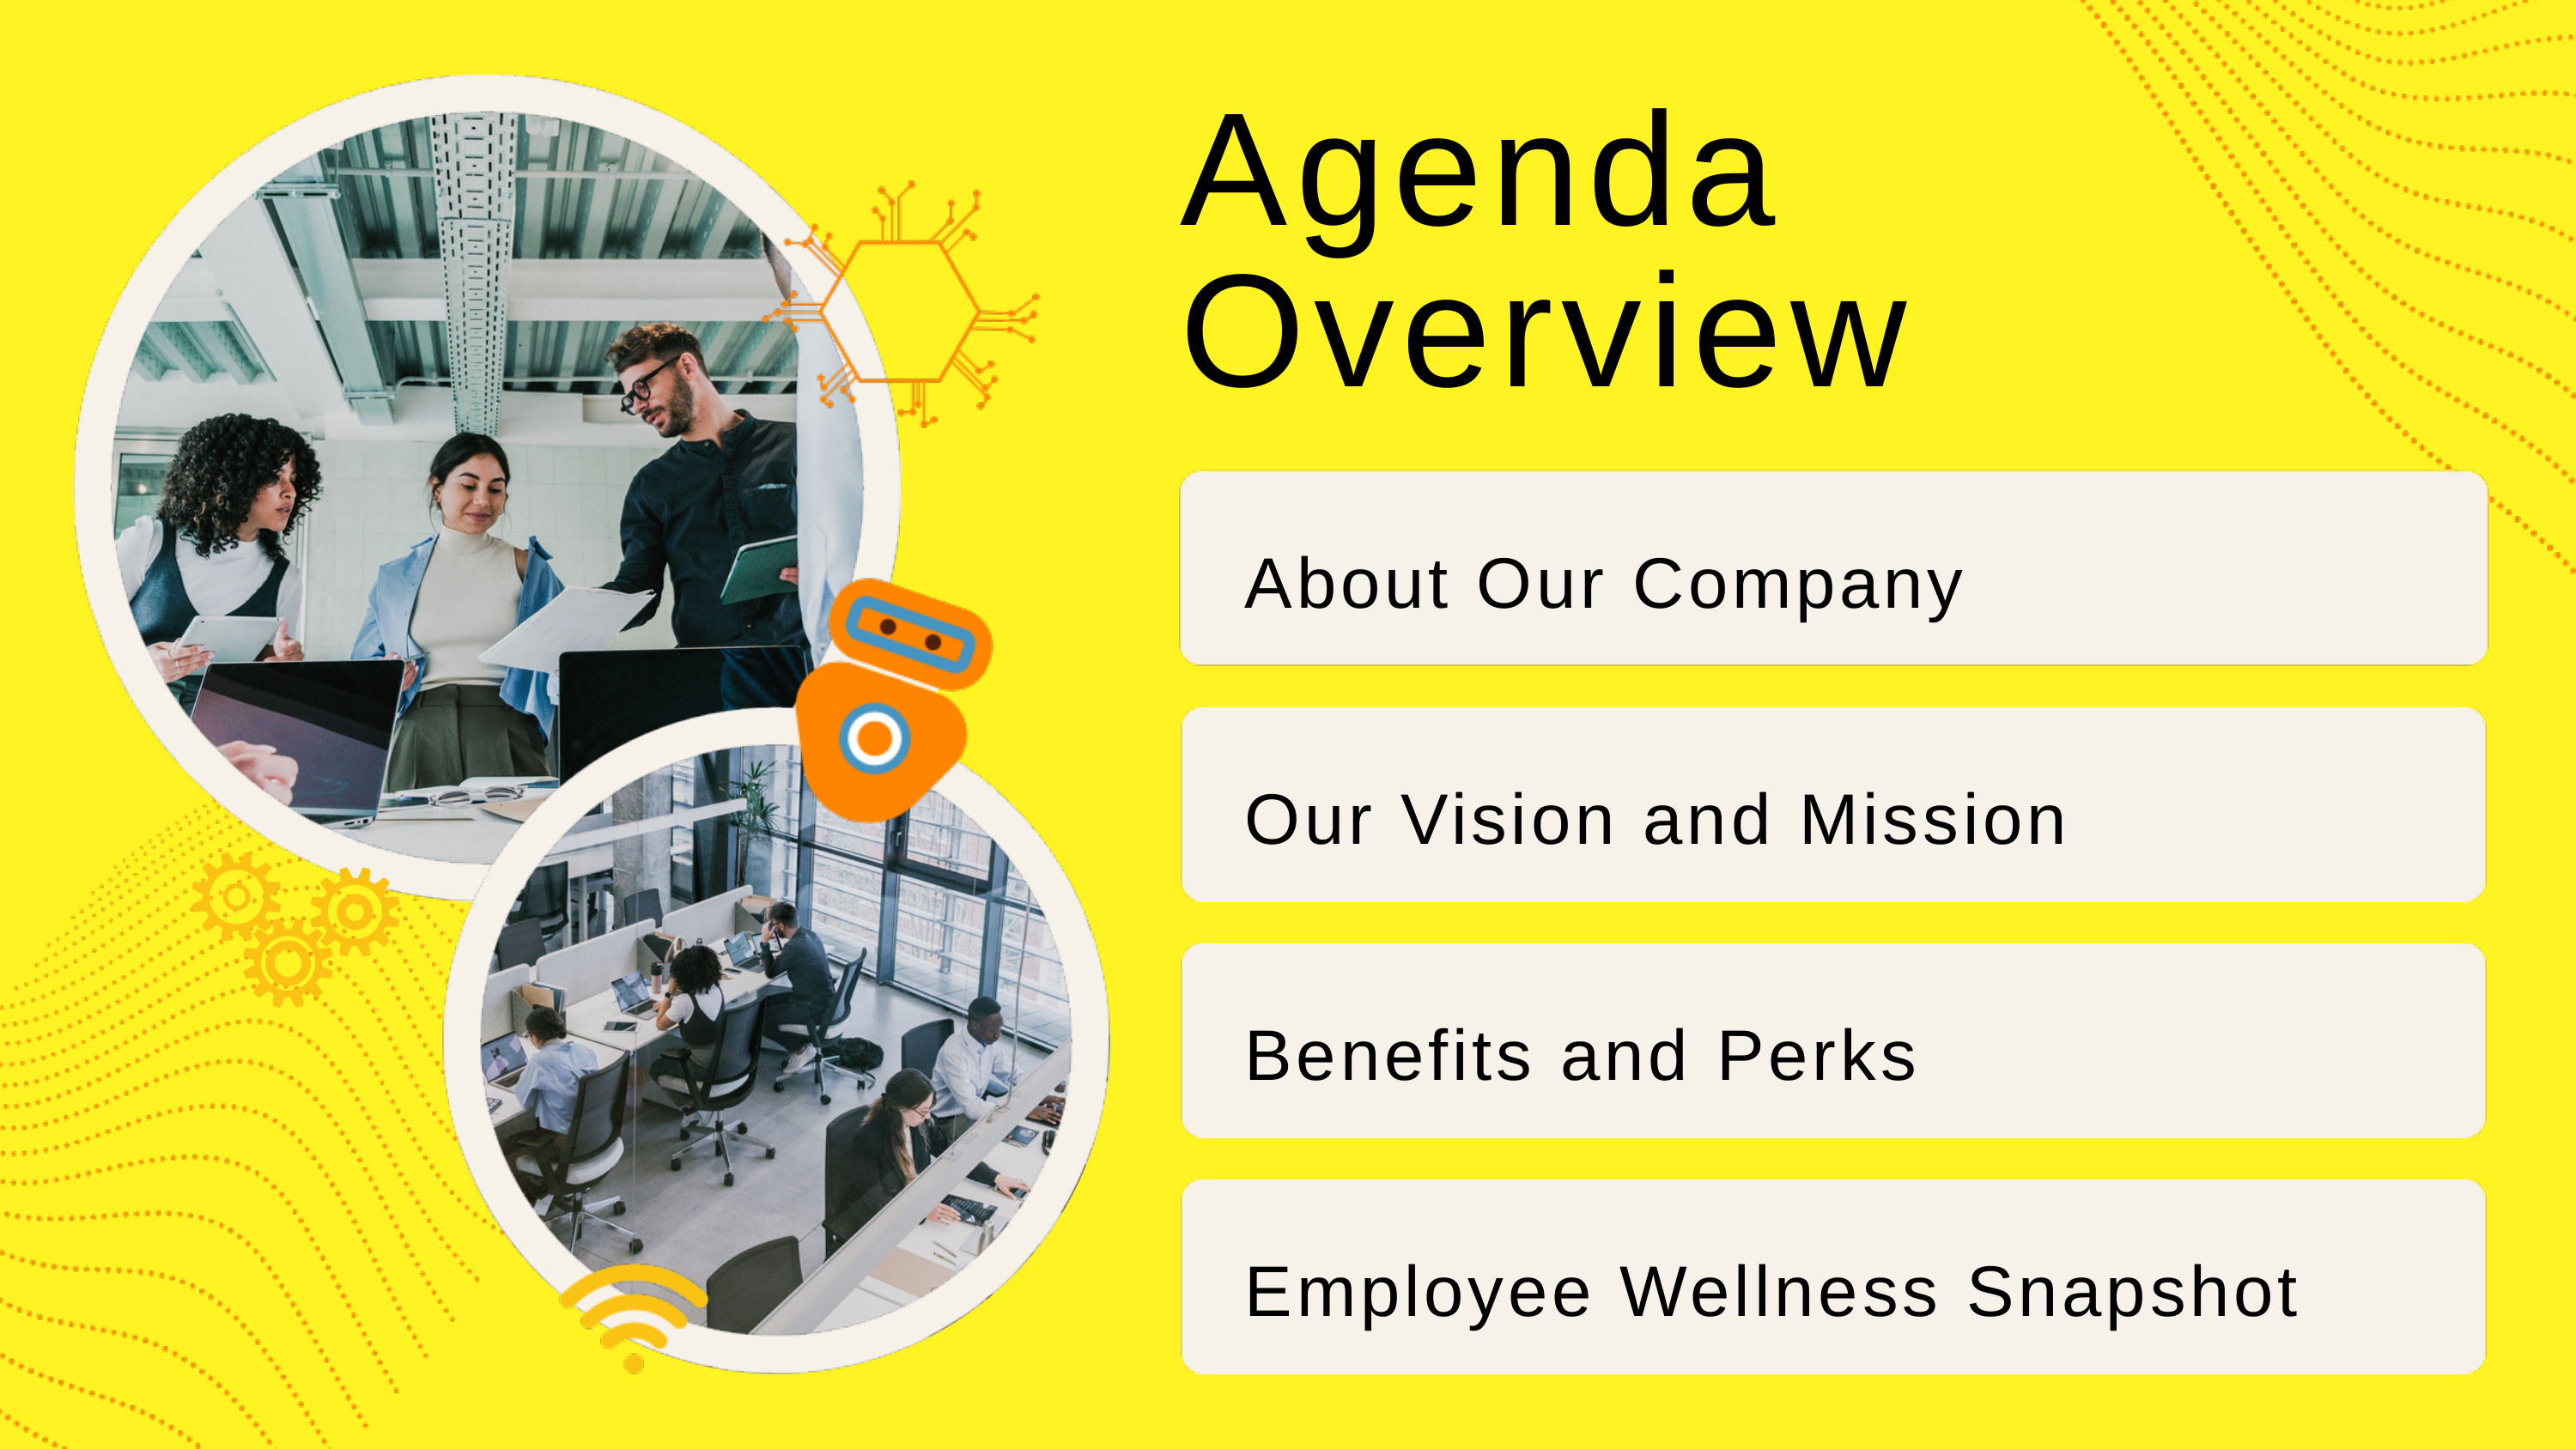

Agenda Overview

About Our Company

Our Vision and Mission

Benefits and Perks

Employee Wellness Snapshot